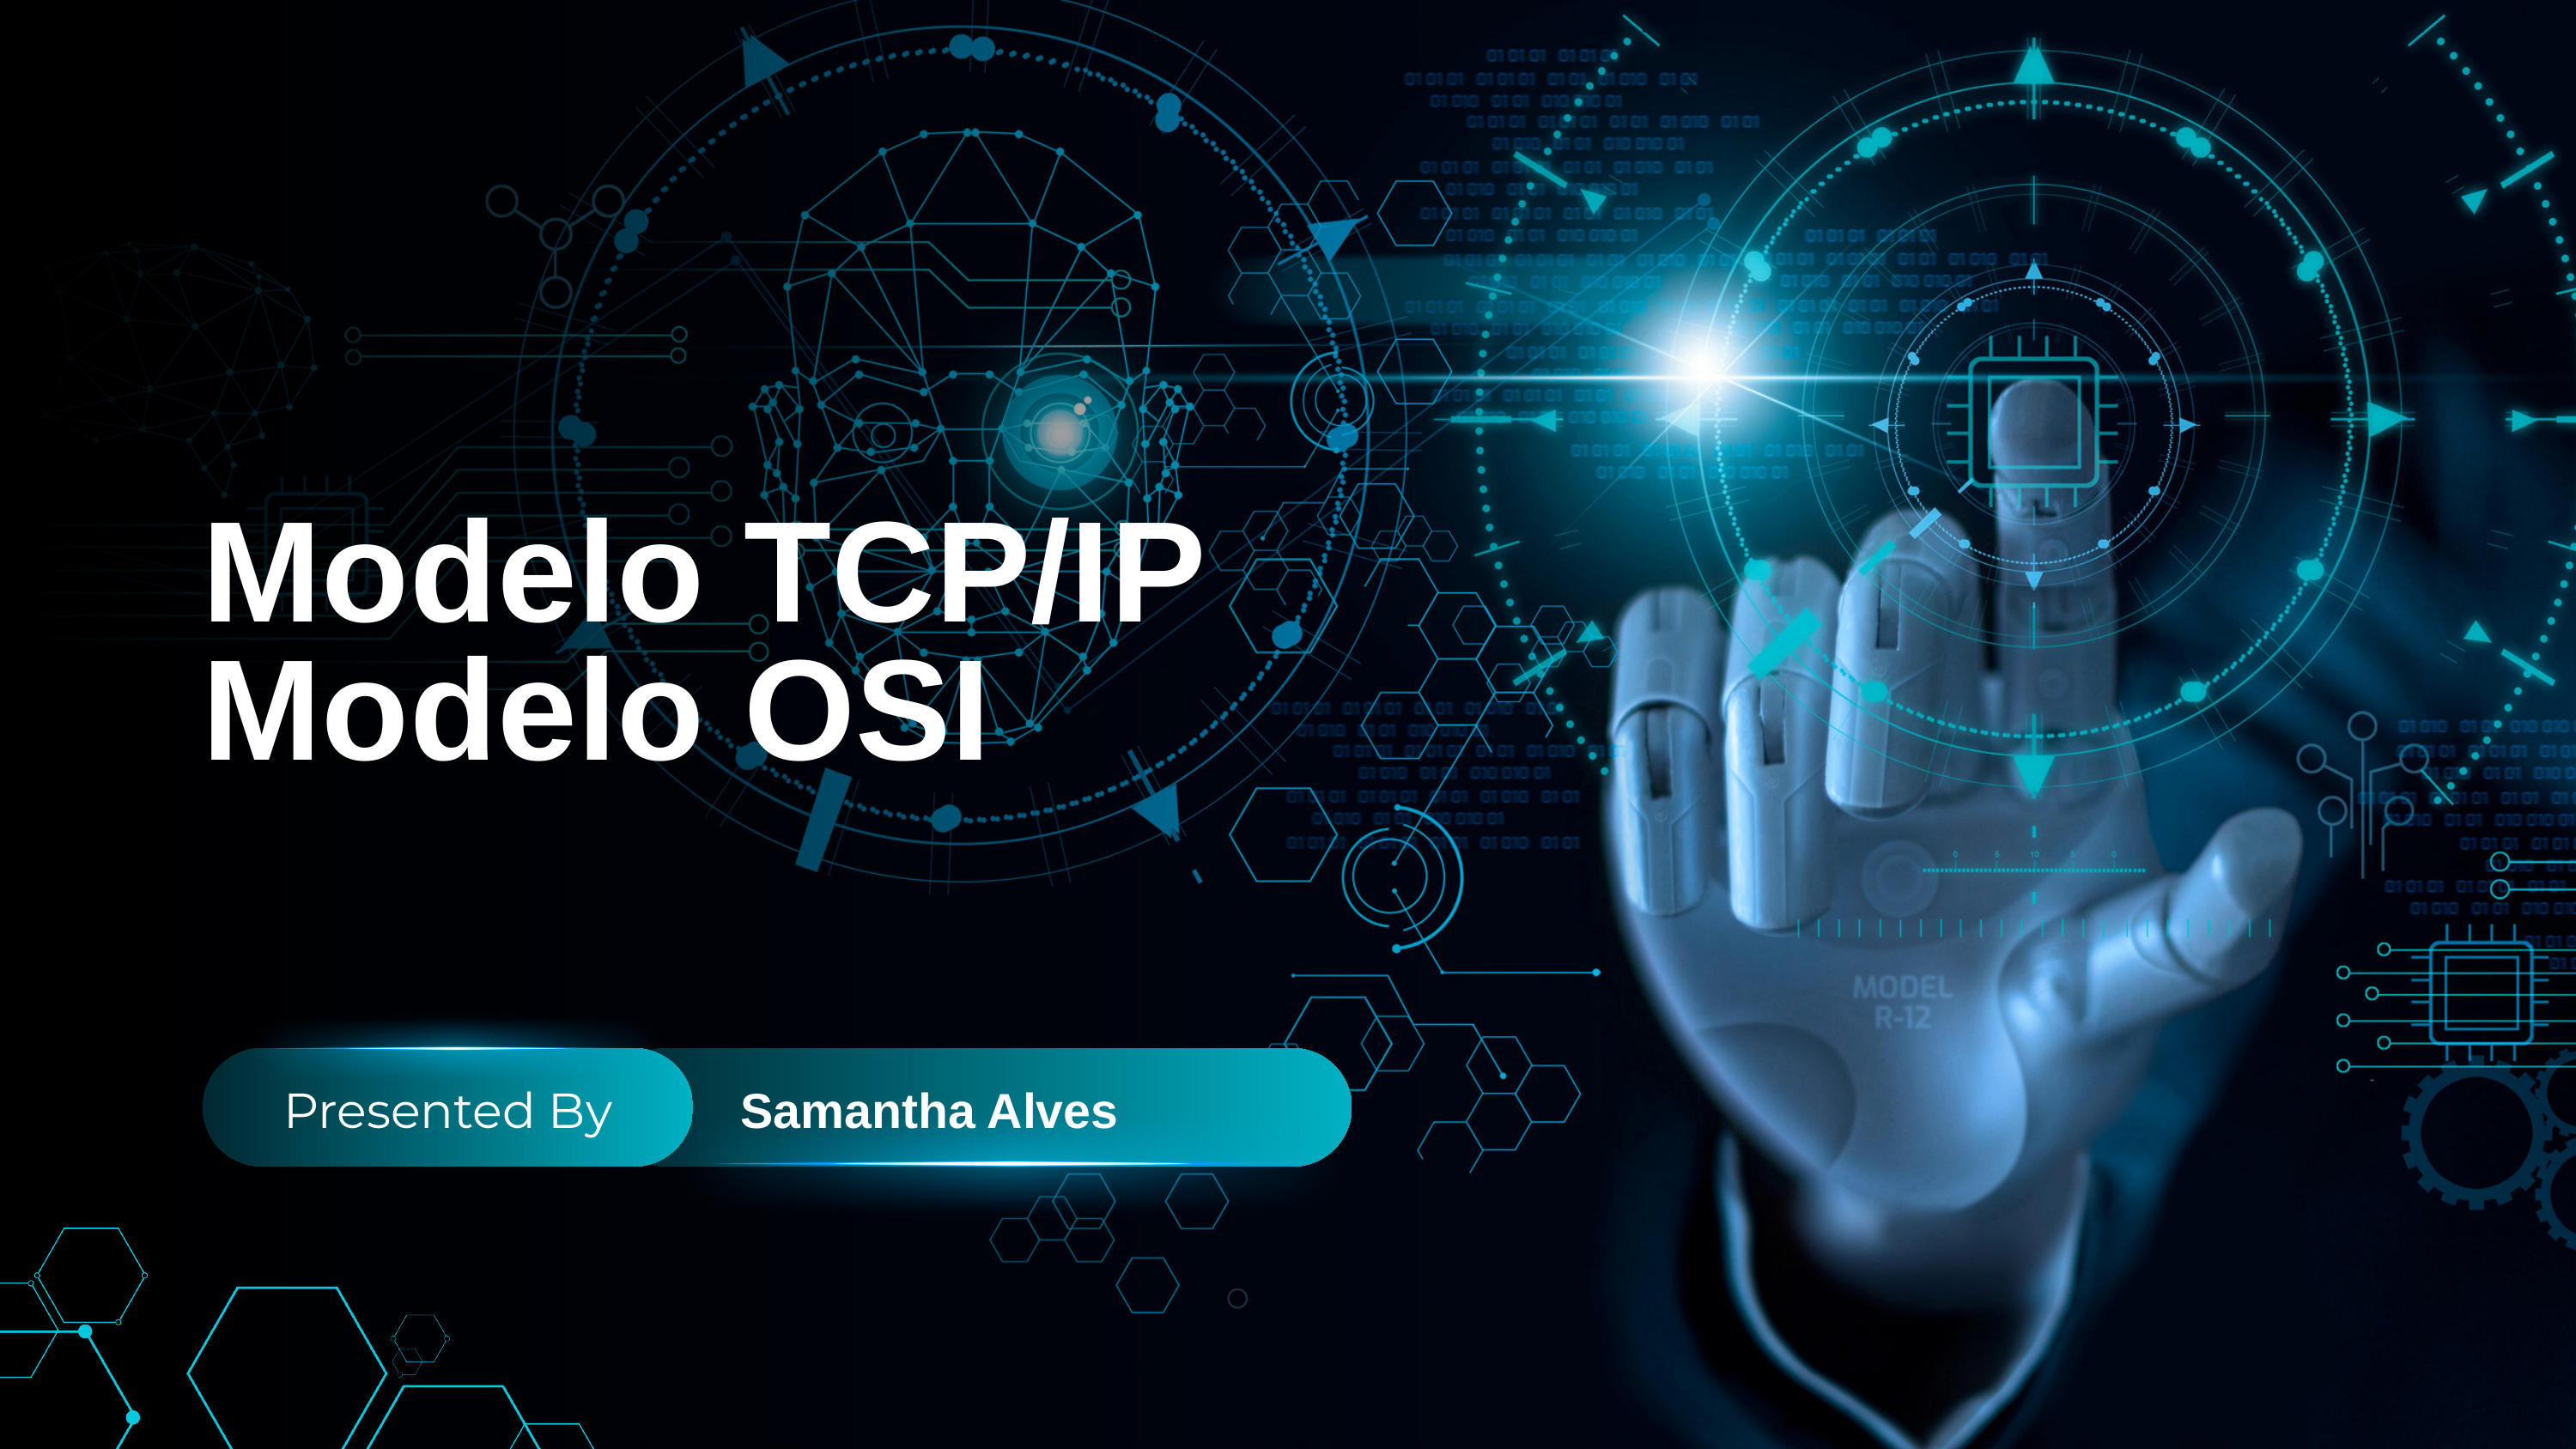

Modelo TCP/IP

Modelo OSI

Samantha Alves
Presented By